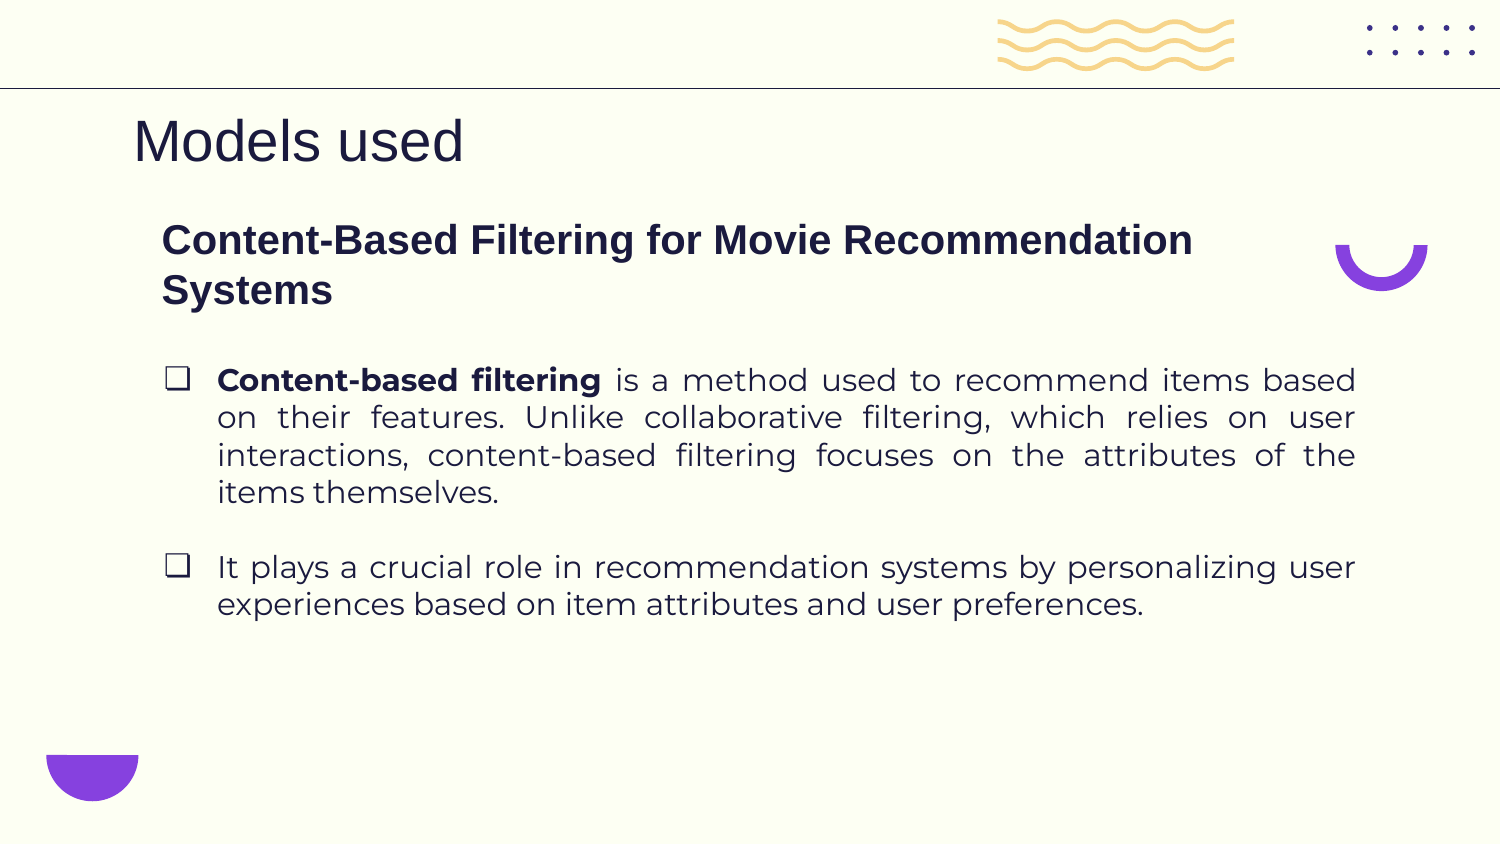

# Models used
Content-Based Filtering for Movie Recommendation Systems
Content-based filtering is a method used to recommend items based on their features. Unlike collaborative filtering, which relies on user interactions, content-based filtering focuses on the attributes of the items themselves.

It plays a crucial role in recommendation systems by personalizing user experiences based on item attributes and user preferences.